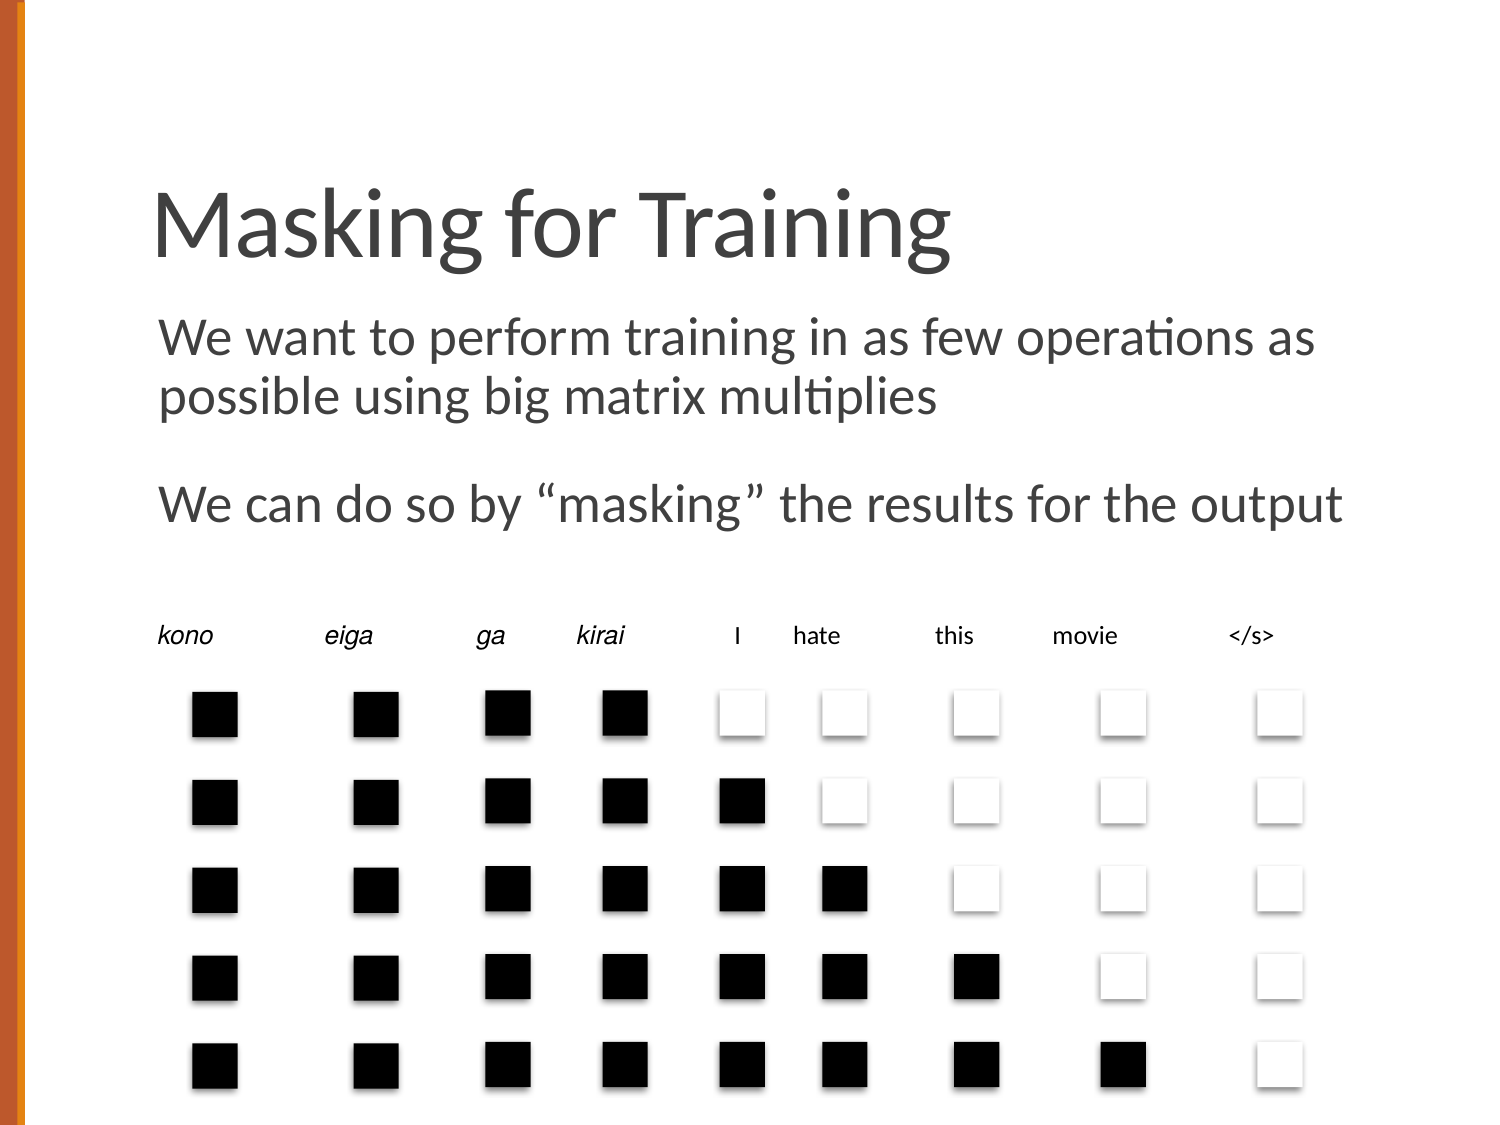

# Masking for Training
We want to perform training in as few operations as possible using big matrix multiplies
We can do so by “masking” the results for the output
kono
eiga
ga
kirai
I
hate
this
movie
</s>